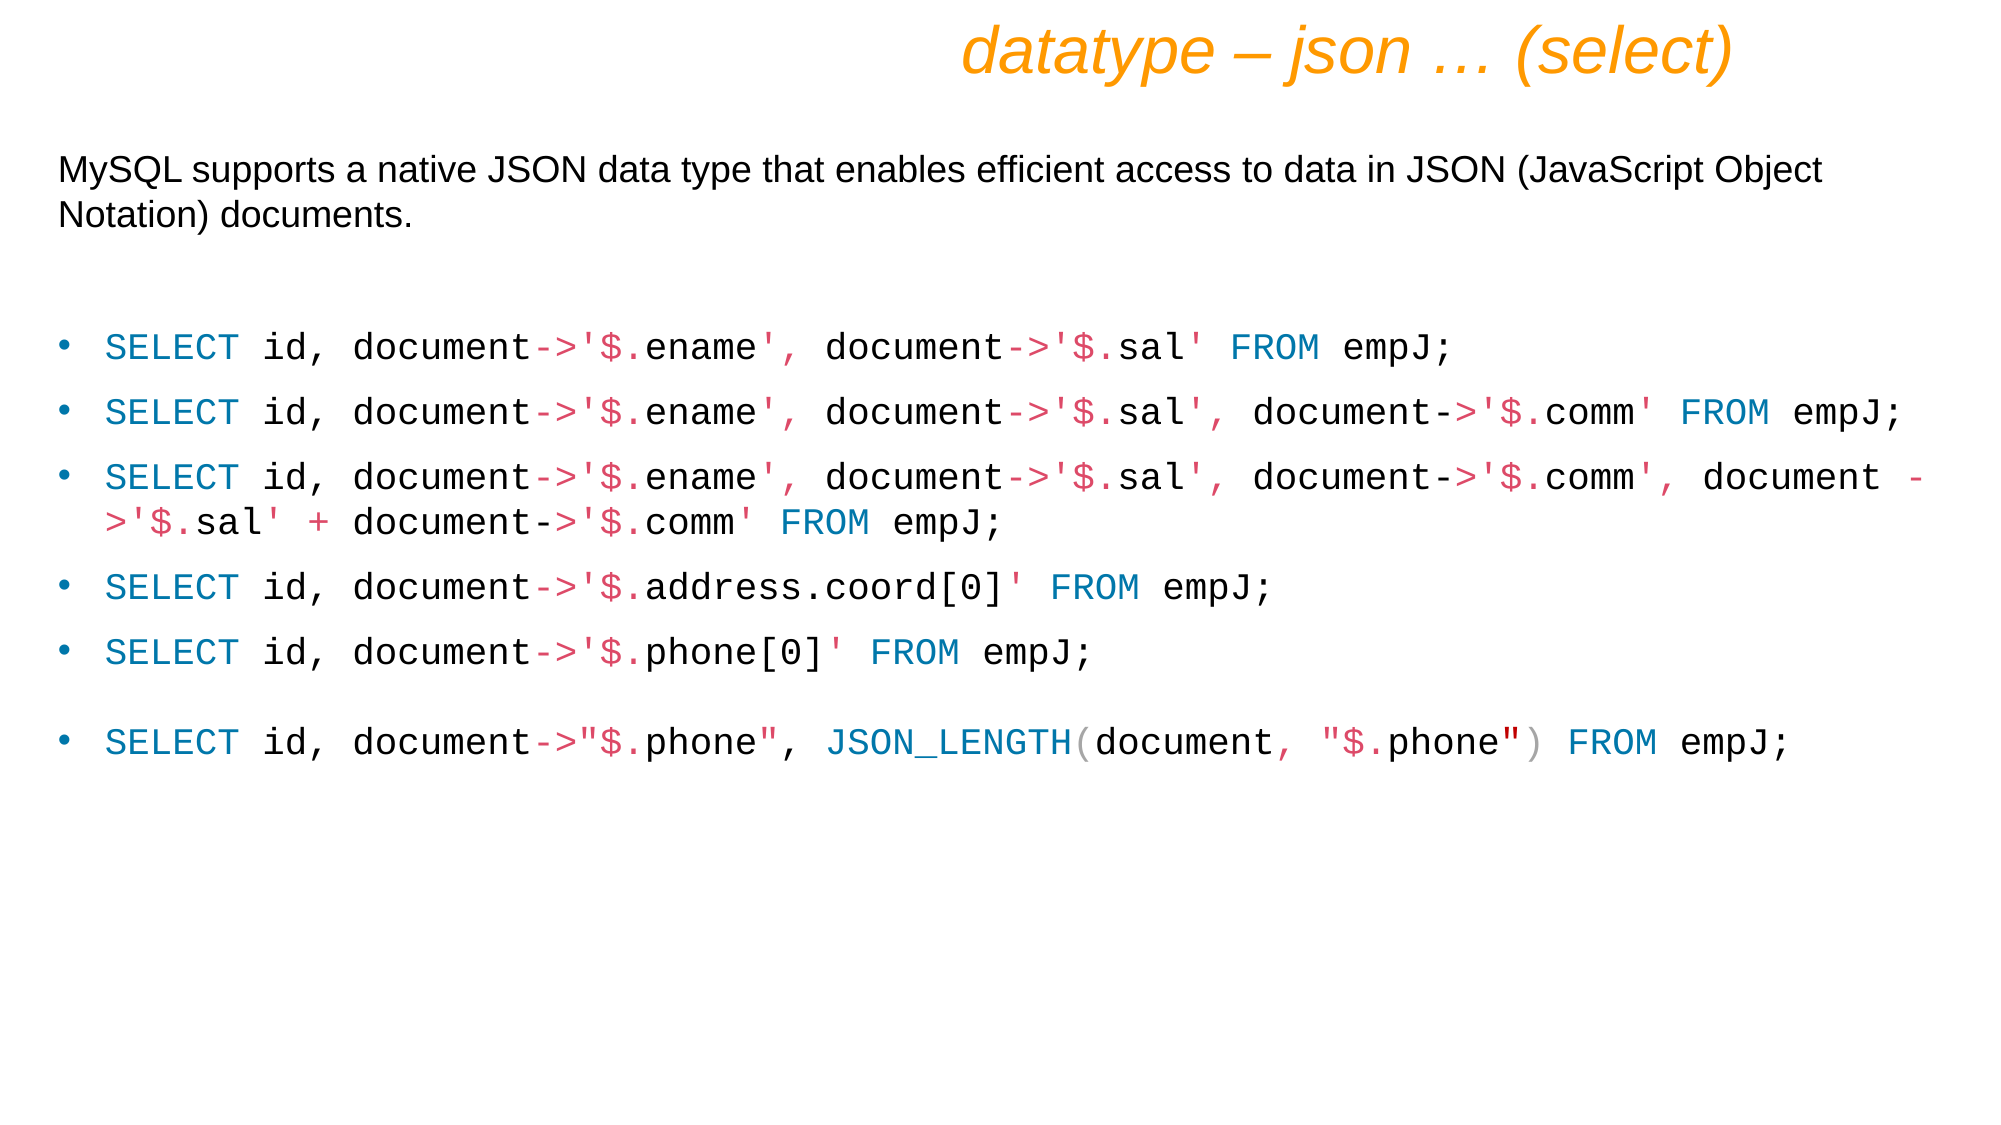

datatype – json … (select)
MySQL supports a native JSON data type that enables efficient access to data in JSON (JavaScript Object Notation) documents.
SELECT id, document->'$.ename', document->'$.sal' FROM empJ;

SELECT id, document->'$.ename', document->'$.sal', document->'$.comm' FROM empJ;

SELECT id, document->'$.ename', document->'$.sal', document->'$.comm', document ->'$.sal' + document->'$.comm' FROM empJ;

SELECT id, document->'$.address.coord[0]' FROM empJ;

SELECT id, document->'$.phone[0]' FROM empJ;

SELECT id, document->"$.phone", JSON_LENGTH(document, "$.phone") FROM empJ;